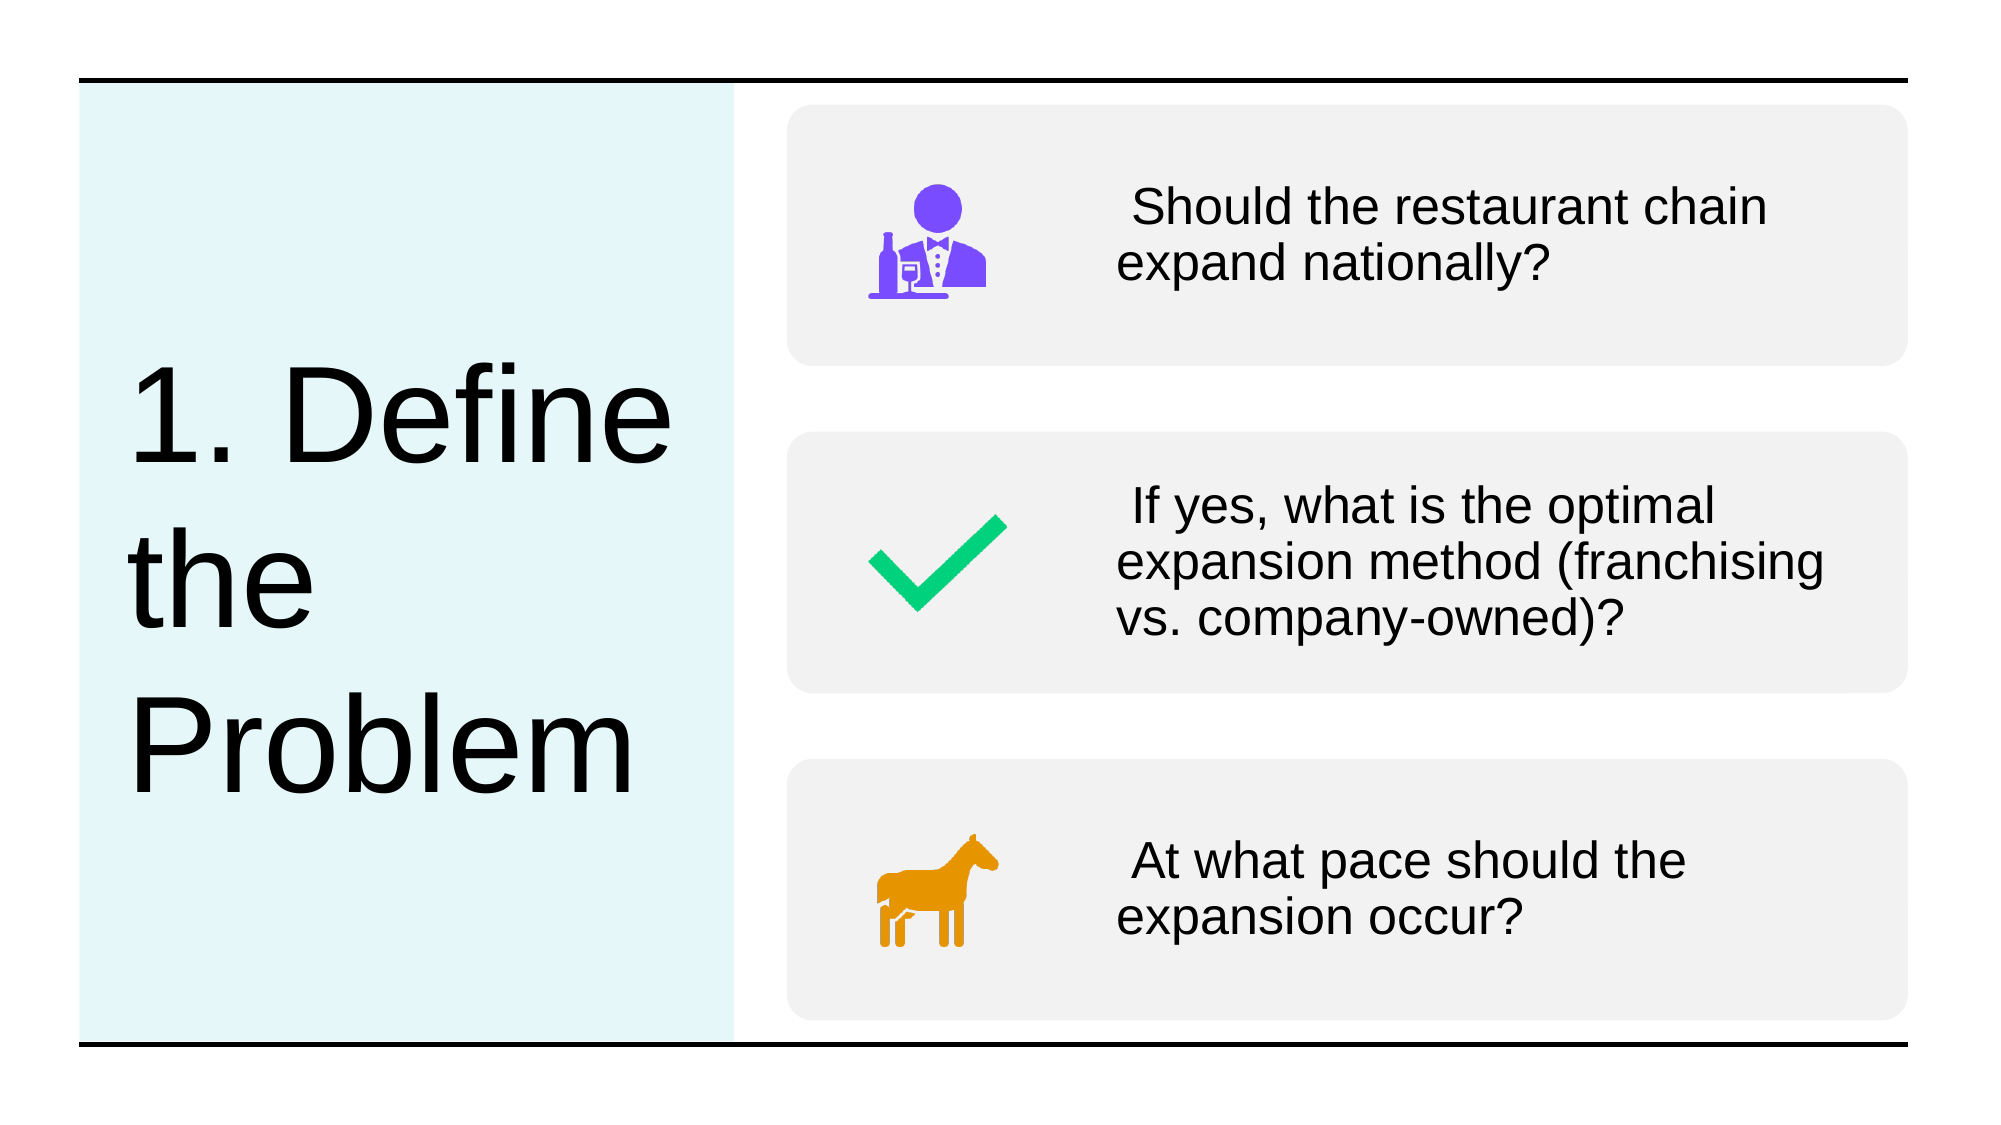

Should the restaurant chain expand nationally?
 If yes, what is the optimal expansion method (franchising vs. company-owned)?
 At what pace should the expansion occur?
# 1. Define the Problem